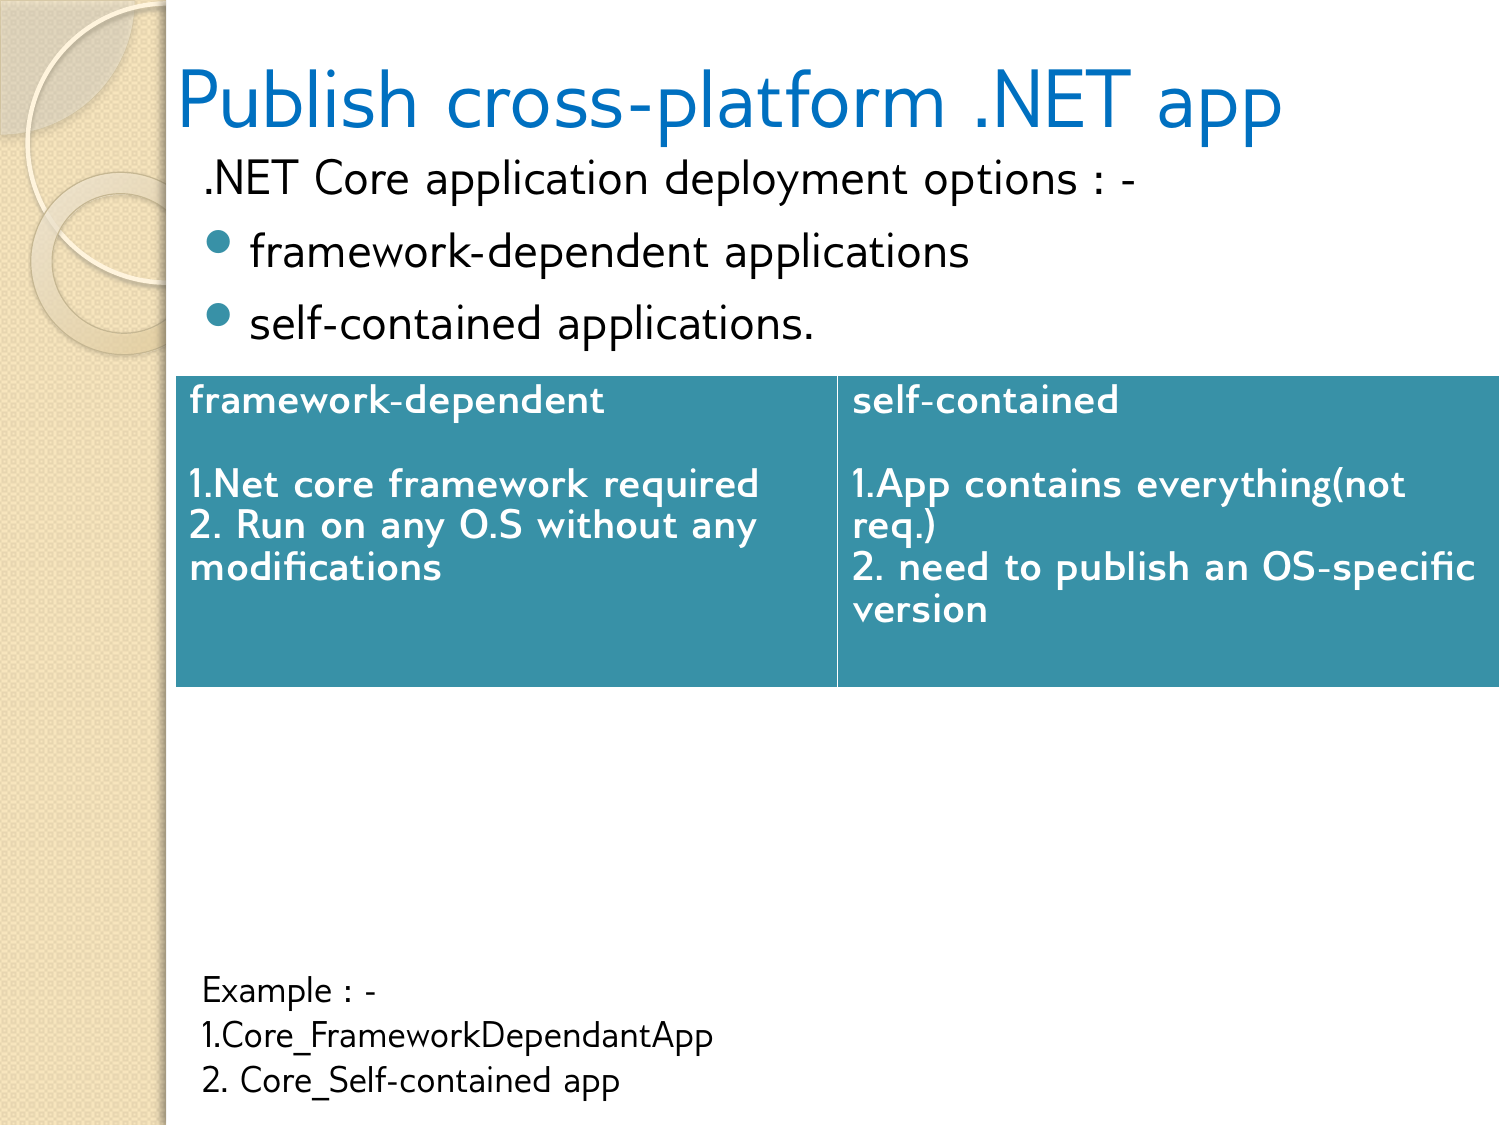

# Publish cross-platform .NET app
.NET Core application deployment options : -
framework-dependent applications
self-contained applications.

| framework-dependent 1.Net core framework required 2. Run on any O.S without any modifications | self-contained 1.App contains everything(not req.) 2. need to publish an OS-specific version |
| --- | --- |
Example : -
1.Core_FrameworkDependantApp
2. Core_Self-contained app